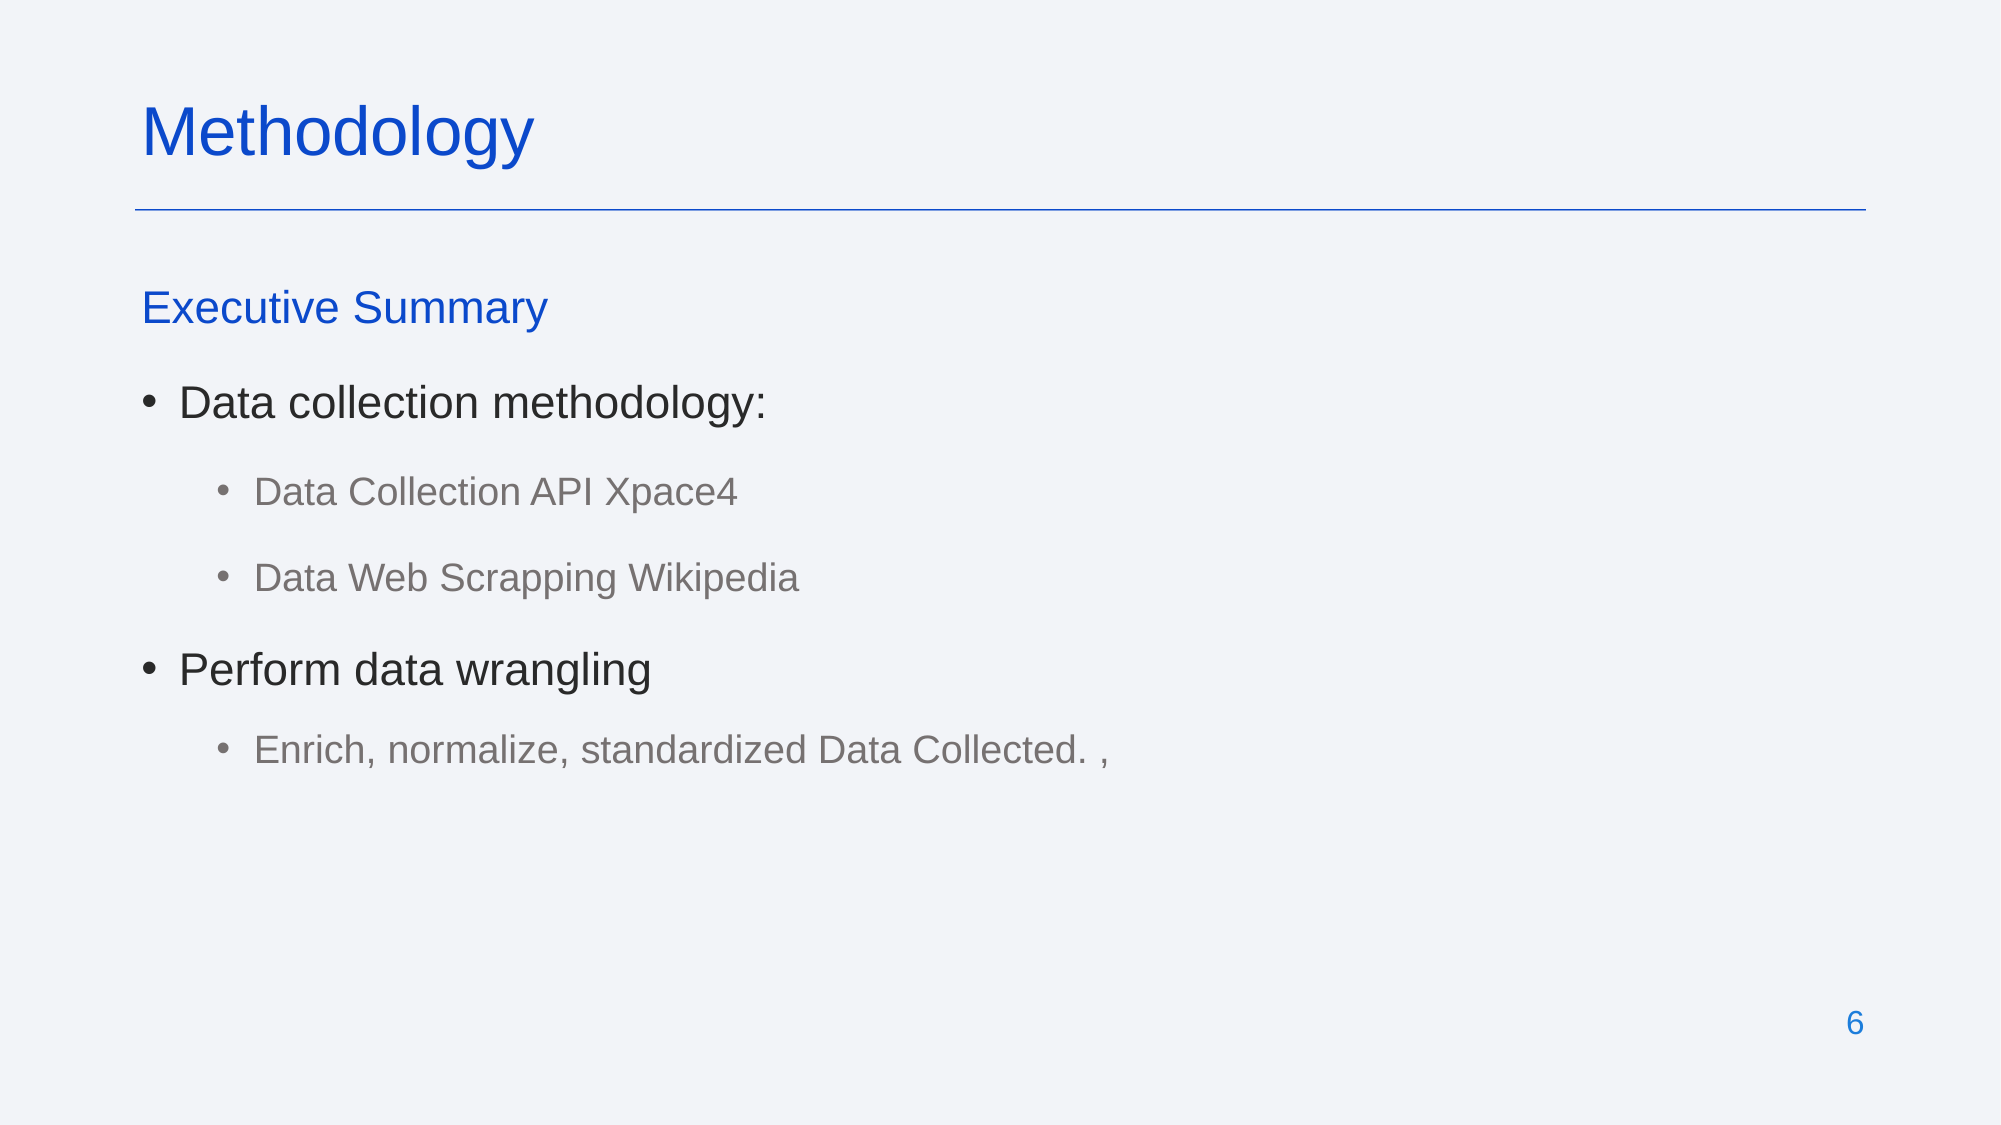

Methodology
Executive Summary
Data collection methodology:
Data Collection API Xpace4
Data Web Scrapping Wikipedia
Perform data wrangling
Enrich, normalize, standardized Data Collected. ,

6